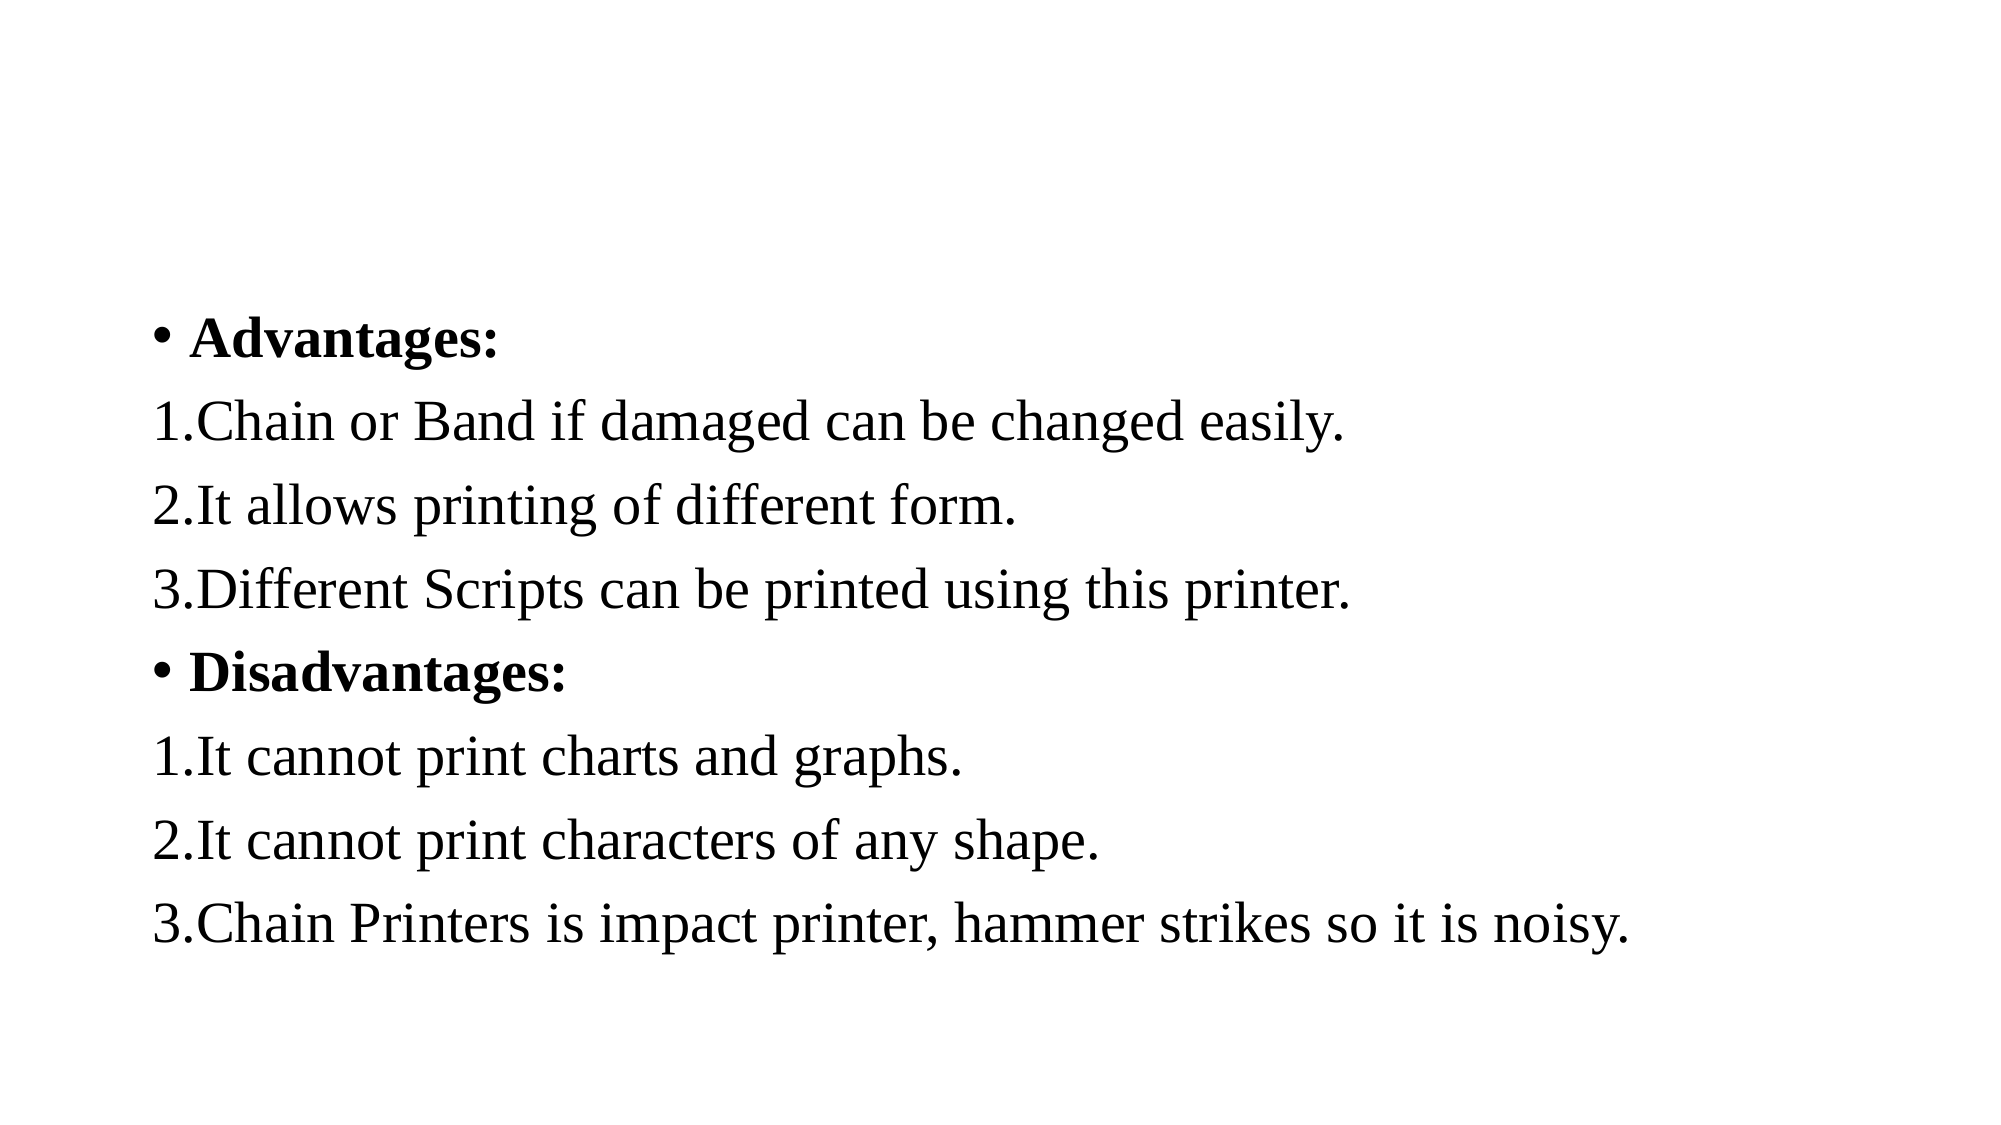

#
Advantages:
Chain or Band if damaged can be changed easily.
It allows printing of different form.
Different Scripts can be printed using this printer.
Disadvantages:
It cannot print charts and graphs.
It cannot print characters of any shape.
Chain Printers is impact printer, hammer strikes so it is noisy.